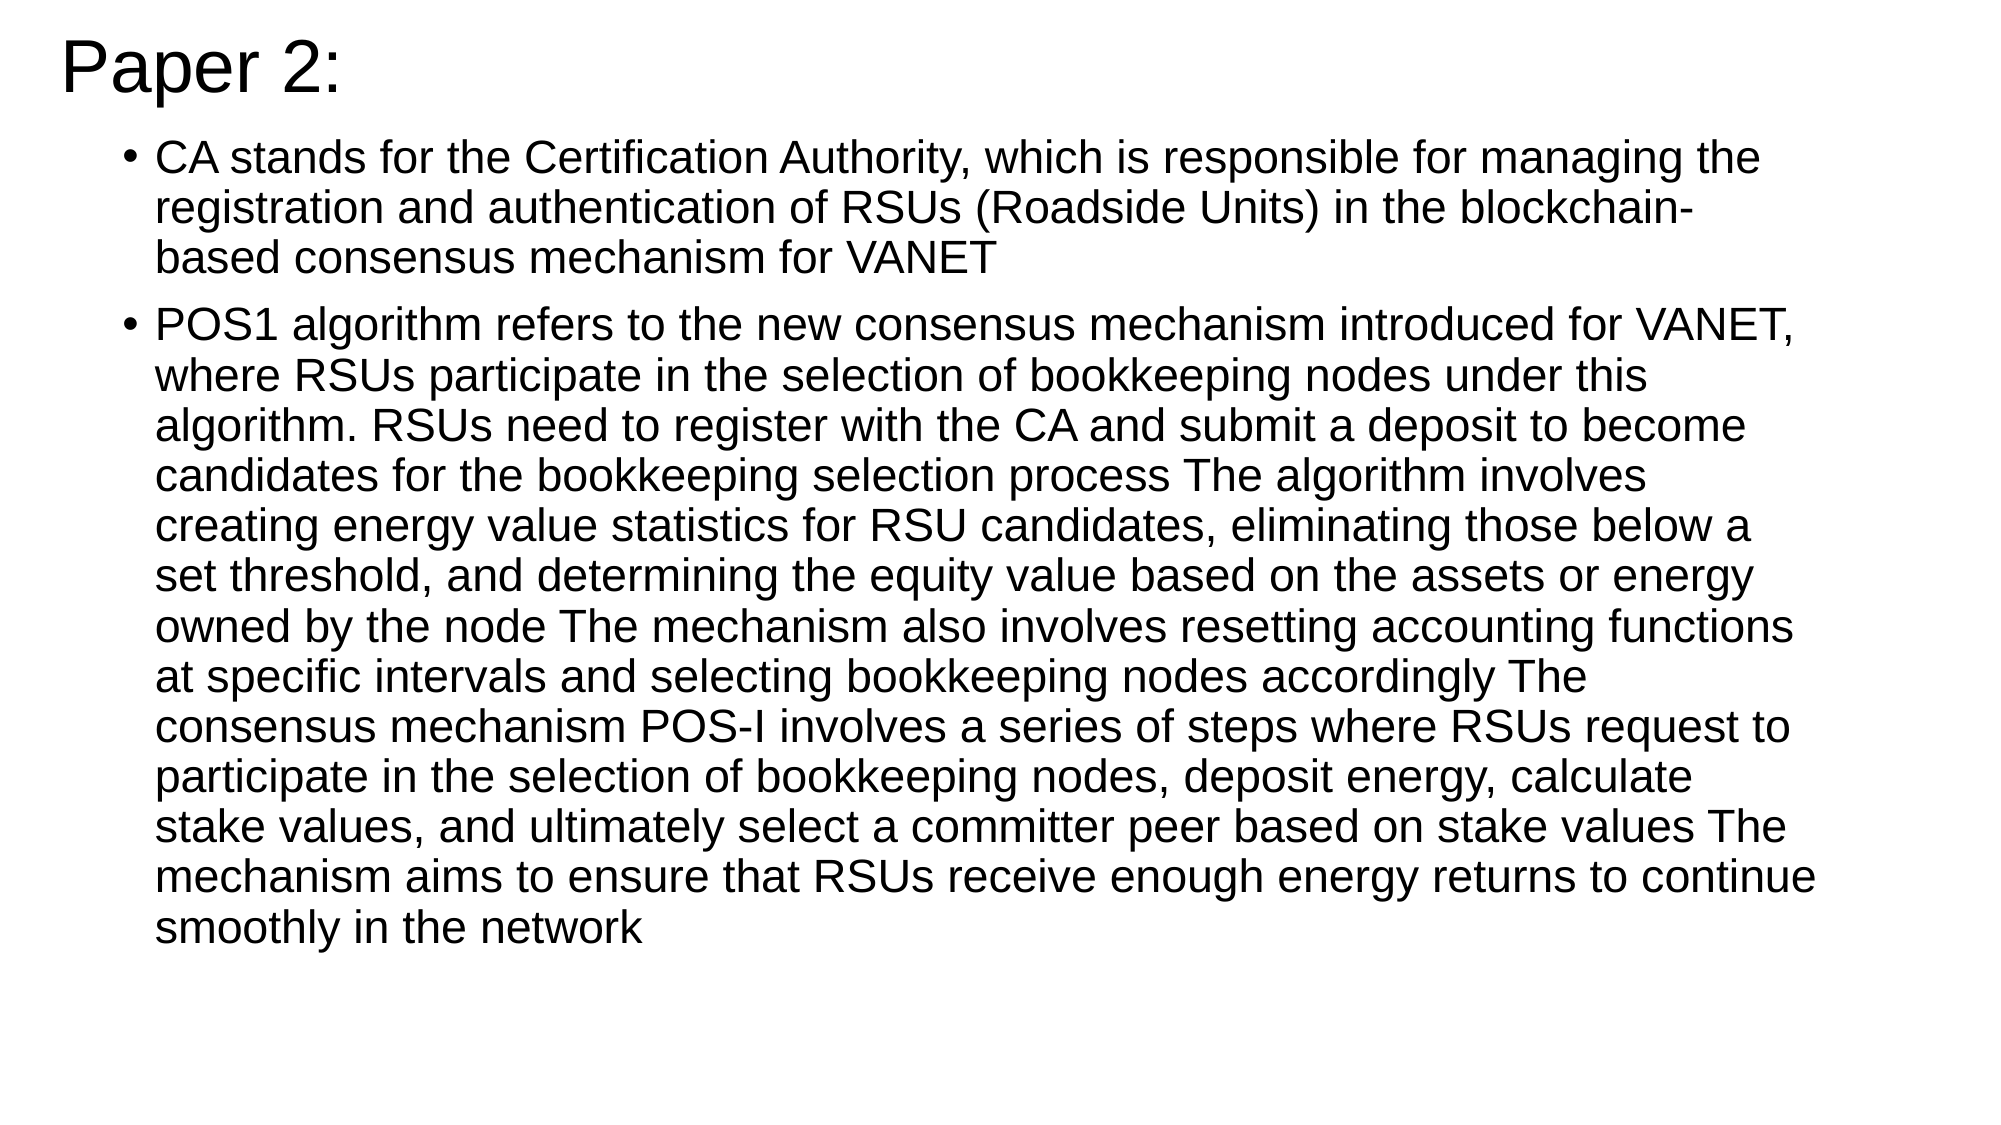

# Paper 2:
CA stands for the Certification Authority, which is responsible for managing the registration and authentication of RSUs (Roadside Units) in the blockchain-based consensus mechanism for VANET
POS1 algorithm refers to the new consensus mechanism introduced for VANET, where RSUs participate in the selection of bookkeeping nodes under this algorithm. RSUs need to register with the CA and submit a deposit to become candidates for the bookkeeping selection process The algorithm involves creating energy value statistics for RSU candidates, eliminating those below a set threshold, and determining the equity value based on the assets or energy owned by the node The mechanism also involves resetting accounting functions at specific intervals and selecting bookkeeping nodes accordingly The consensus mechanism POS-I involves a series of steps where RSUs request to participate in the selection of bookkeeping nodes, deposit energy, calculate stake values, and ultimately select a committer peer based on stake values The mechanism aims to ensure that RSUs receive enough energy returns to continue smoothly in the network